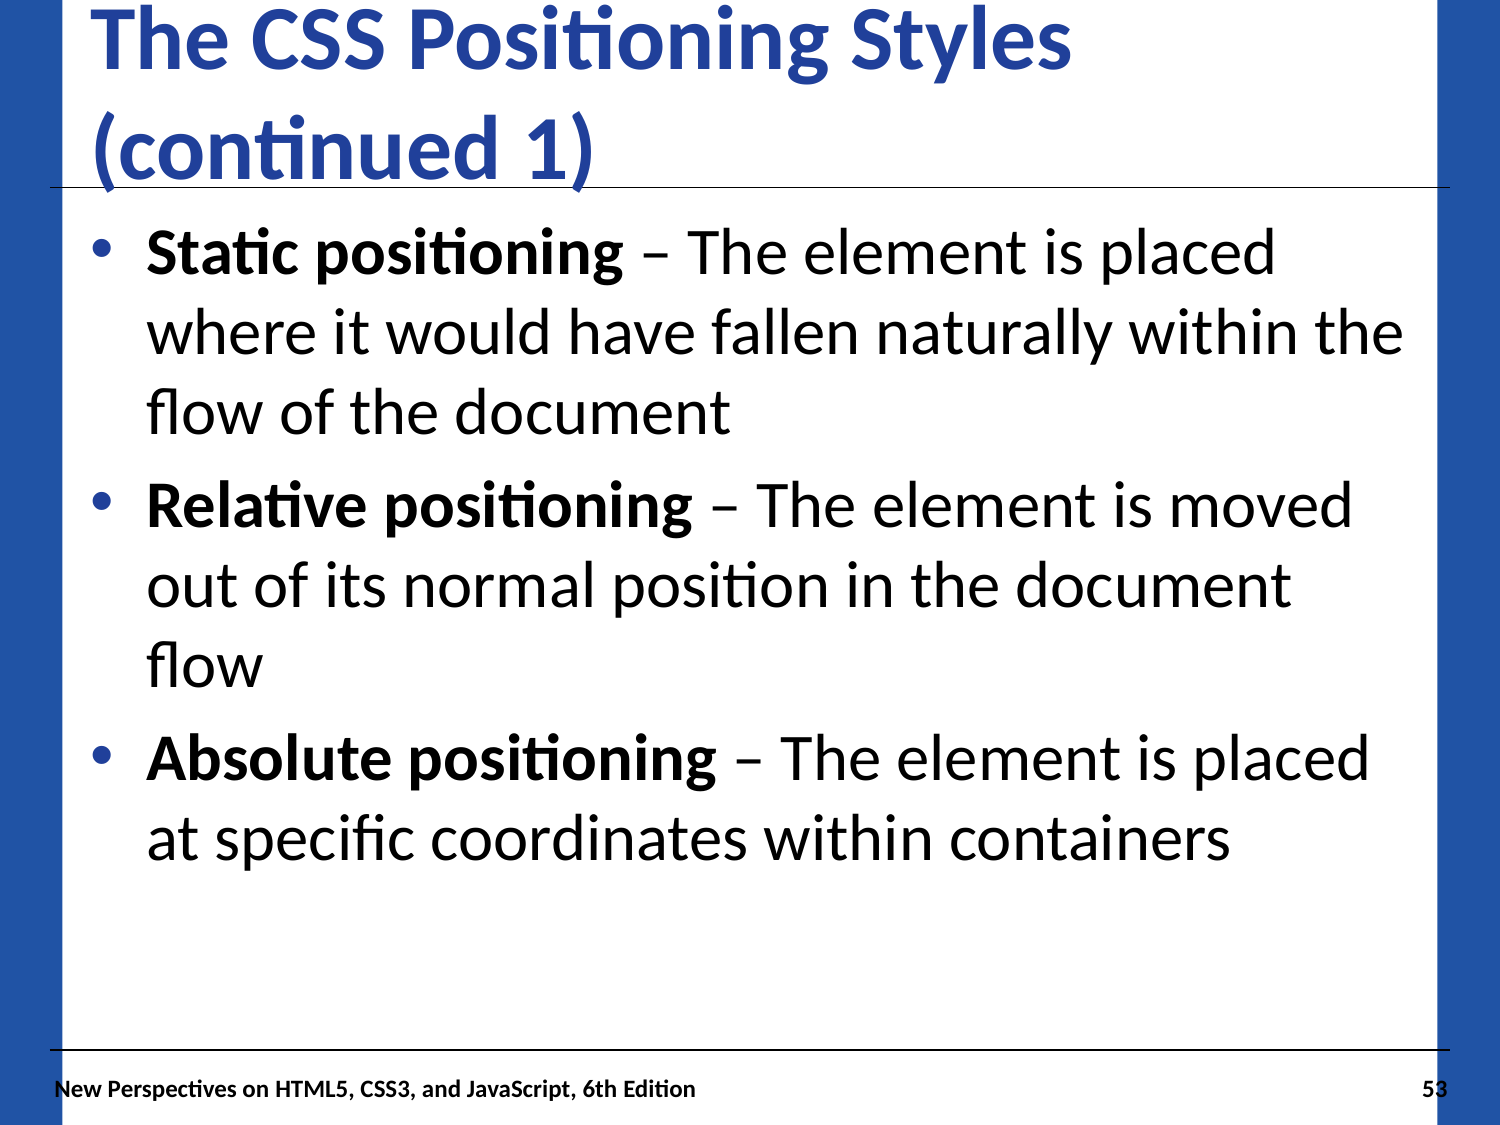

# The CSS Positioning Styles (continued 1)
Static positioning – The element is placed where it would have fallen naturally within the flow of the document
Relative positioning – The element is moved out of its normal position in the document flow
Absolute positioning – The element is placed at specific coordinates within containers
New Perspectives on HTML5, CSS3, and JavaScript, 6th Edition
53